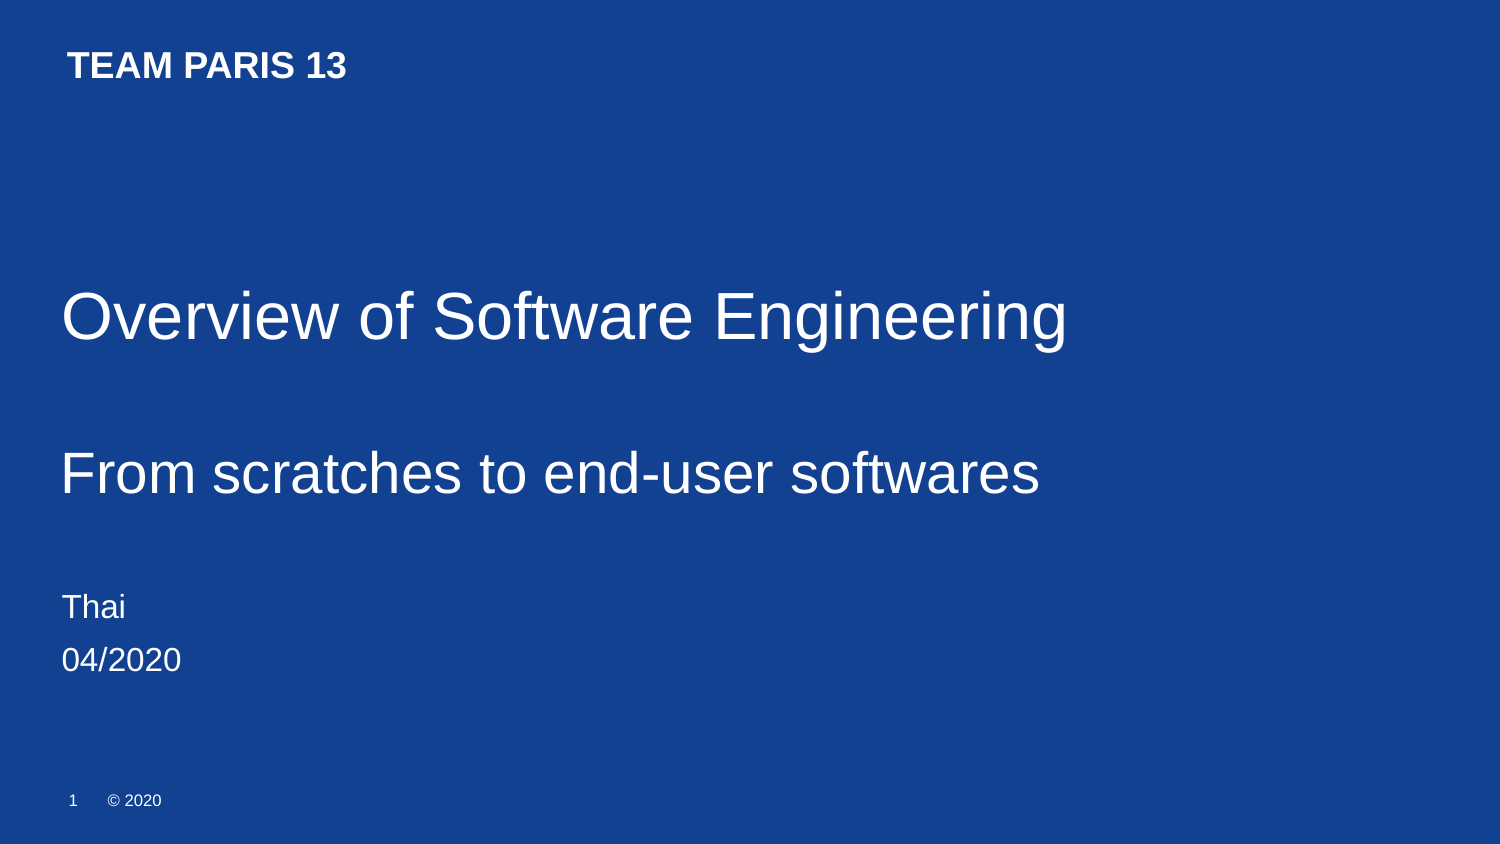

Overview of Software Engineering
From scratches to end-user softwares
Thai
04/2020
Internal use